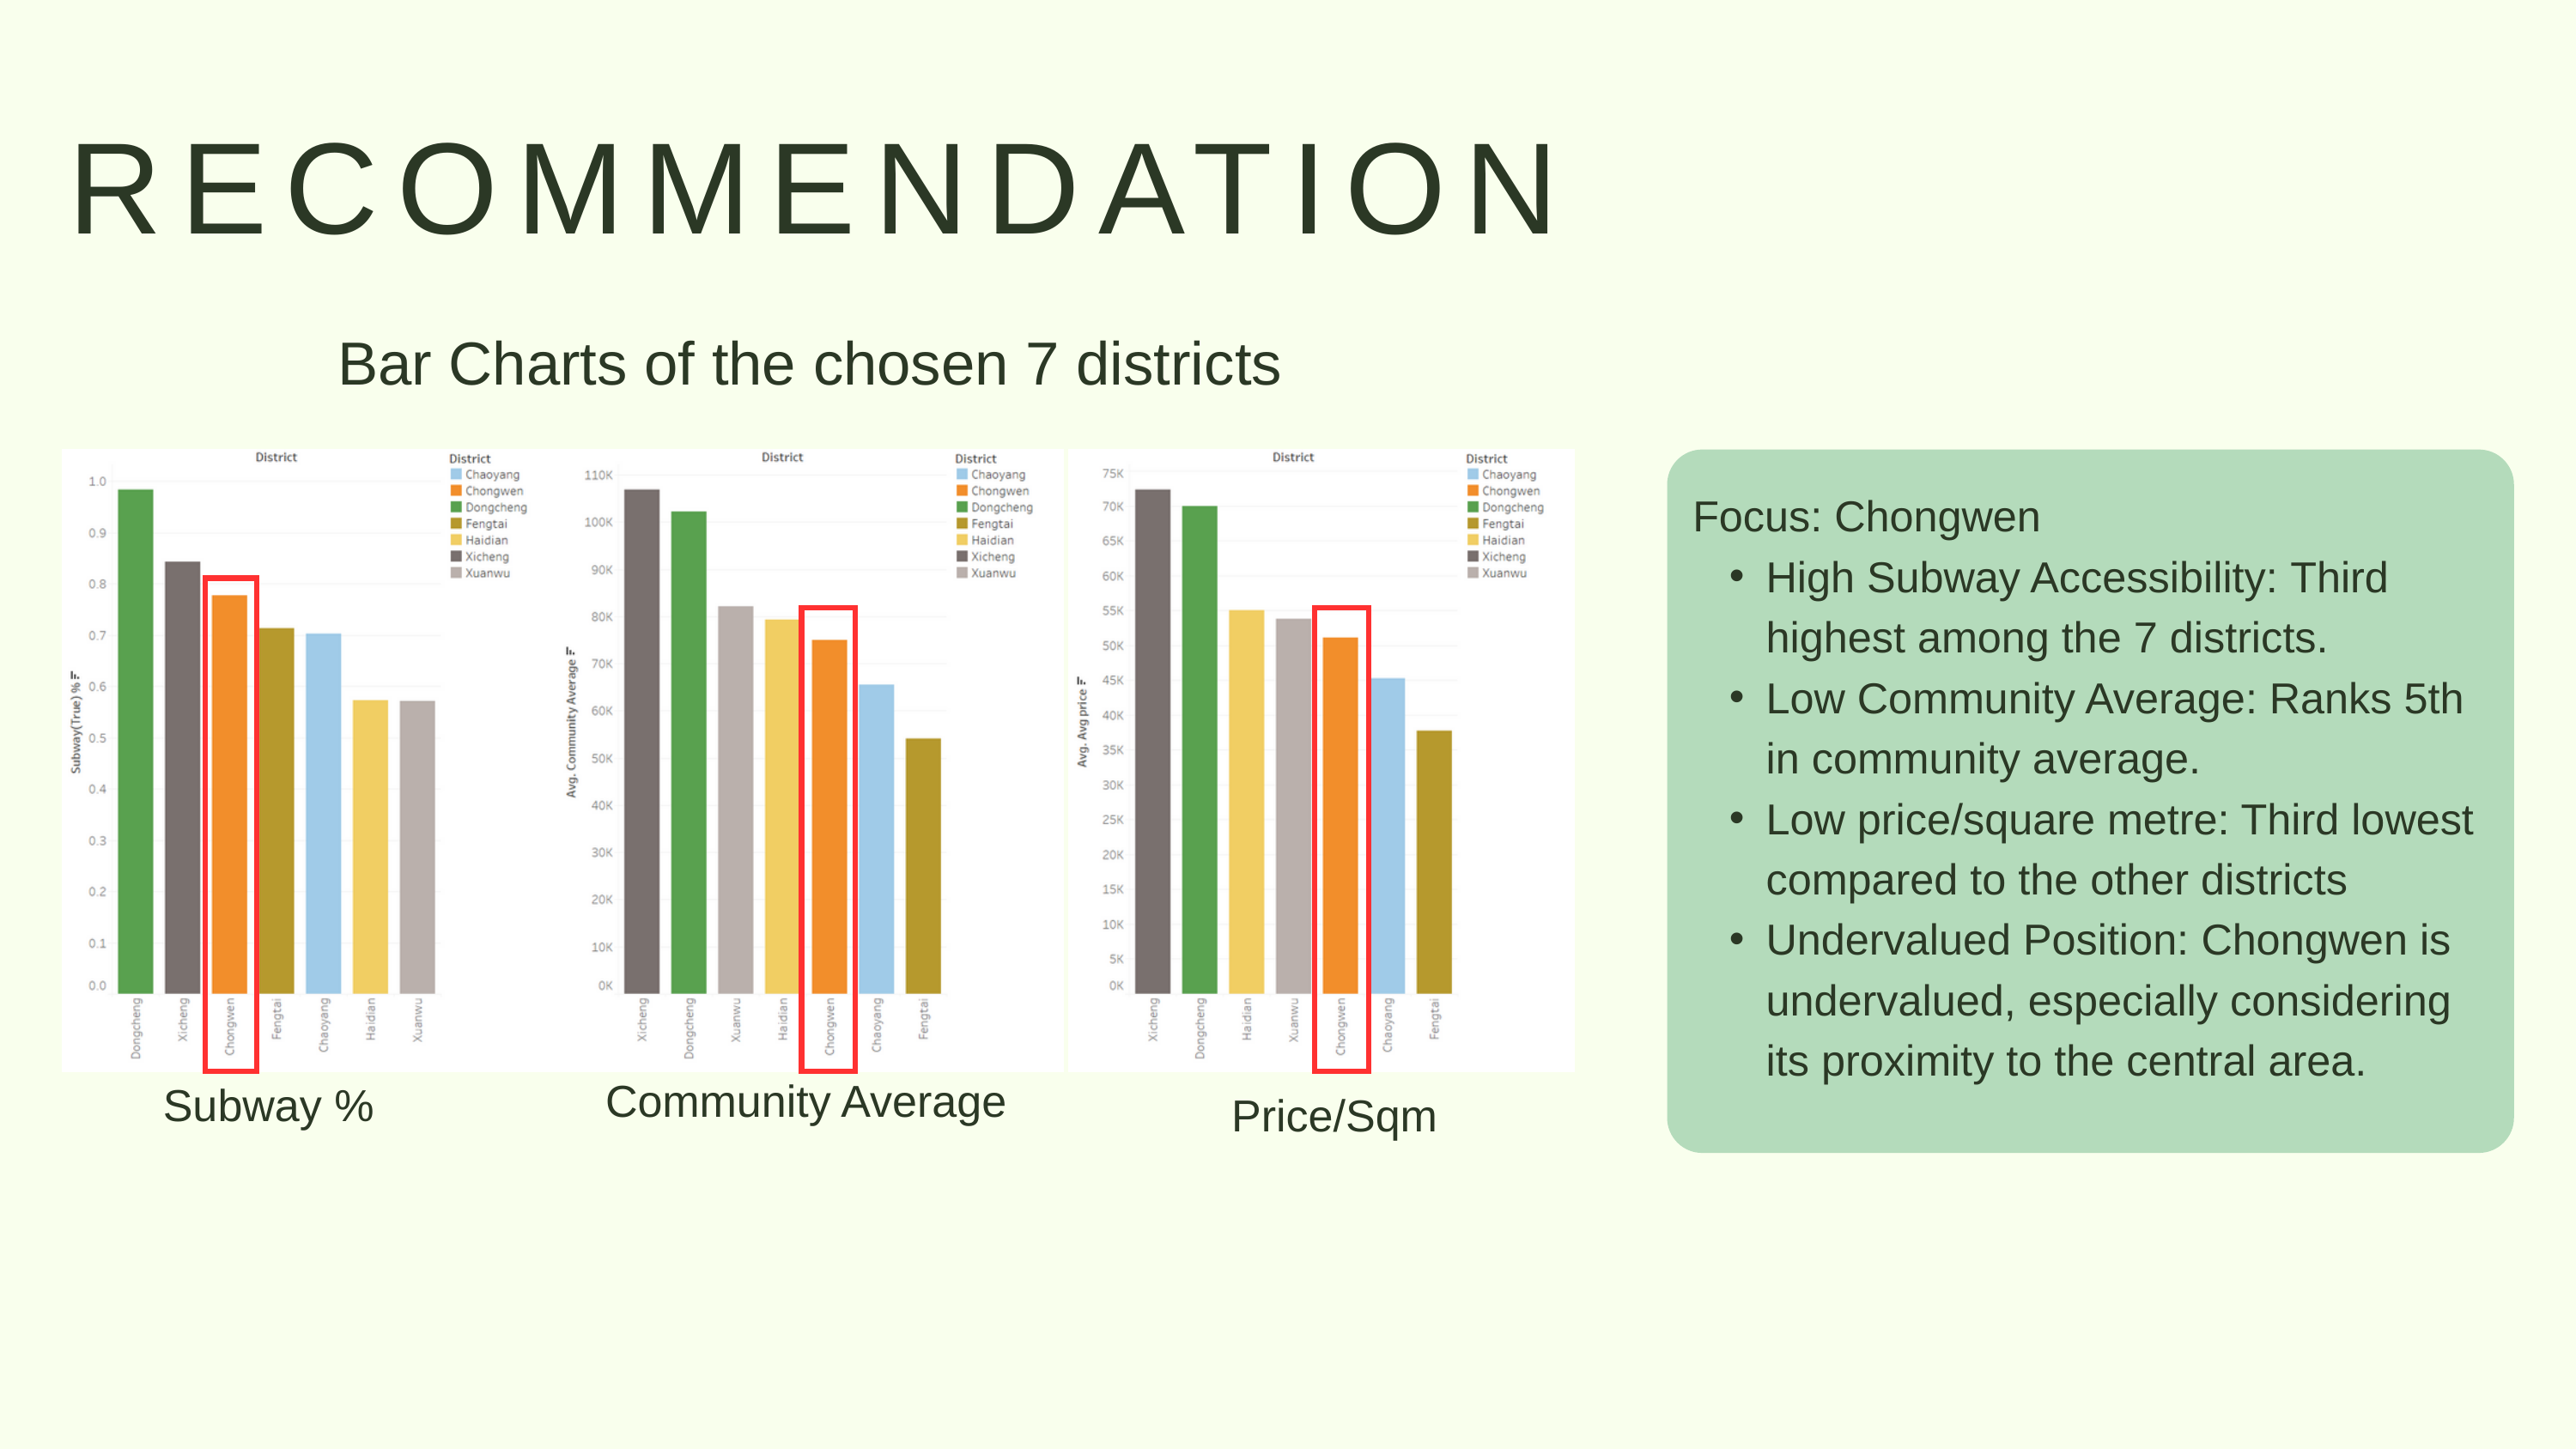

RECOMMENDATION
Bar Charts of the chosen 7 districts

Focus: Chongwen
High Subway Accessibility: Third highest among the 7 districts.
Low Community Average: Ranks 5th in community average.
Low price/square metre: Third lowest compared to the other districts
Undervalued Position: Chongwen is undervalued, especially considering its proximity to the central area.

Community Average
Subway %
Price/Sqm